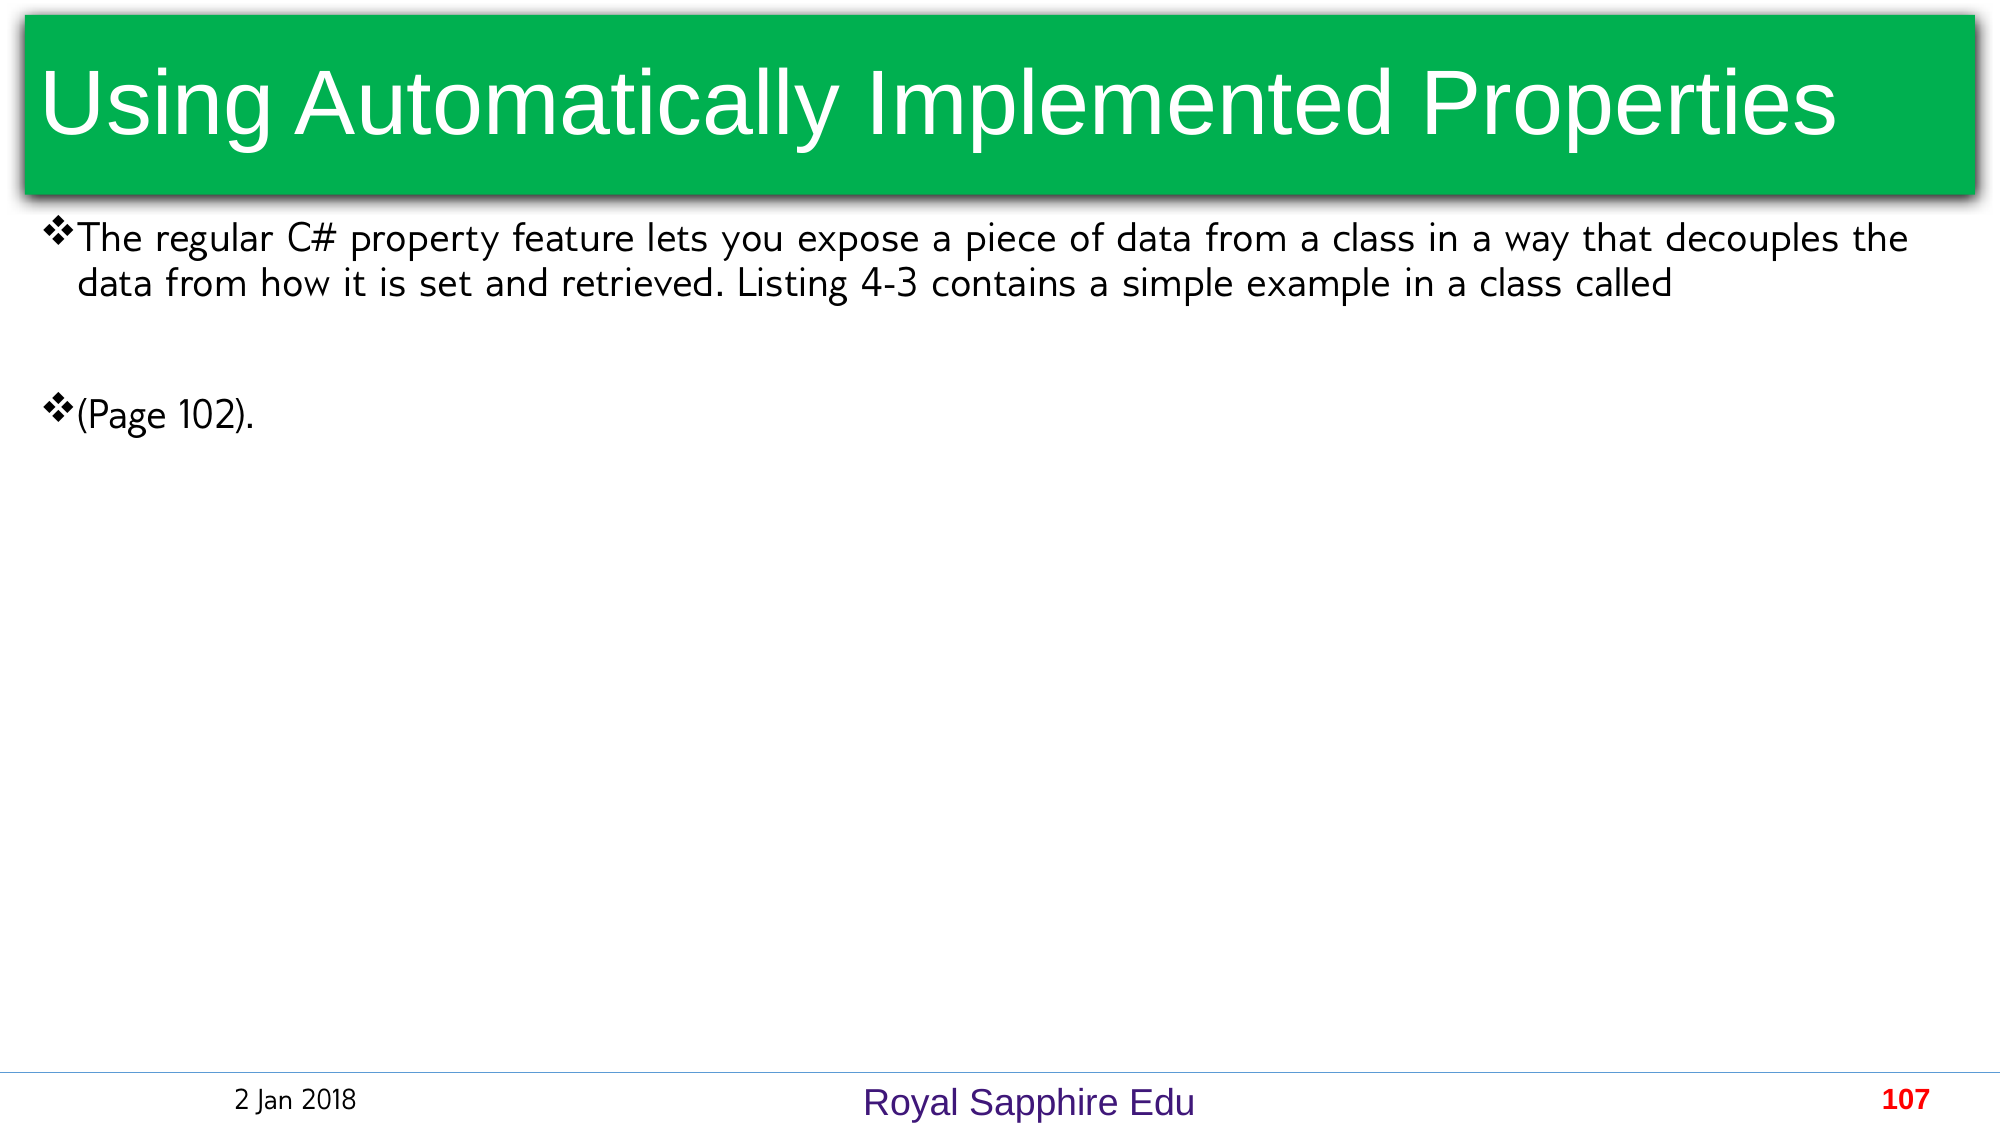

# Using Automatically Implemented Properties
The regular C# property feature lets you expose a piece of data from a class in a way that decouples the data from how it is set and retrieved. Listing 4-3 contains a simple example in a class called

(Page 102).
2 Jan 2018
107